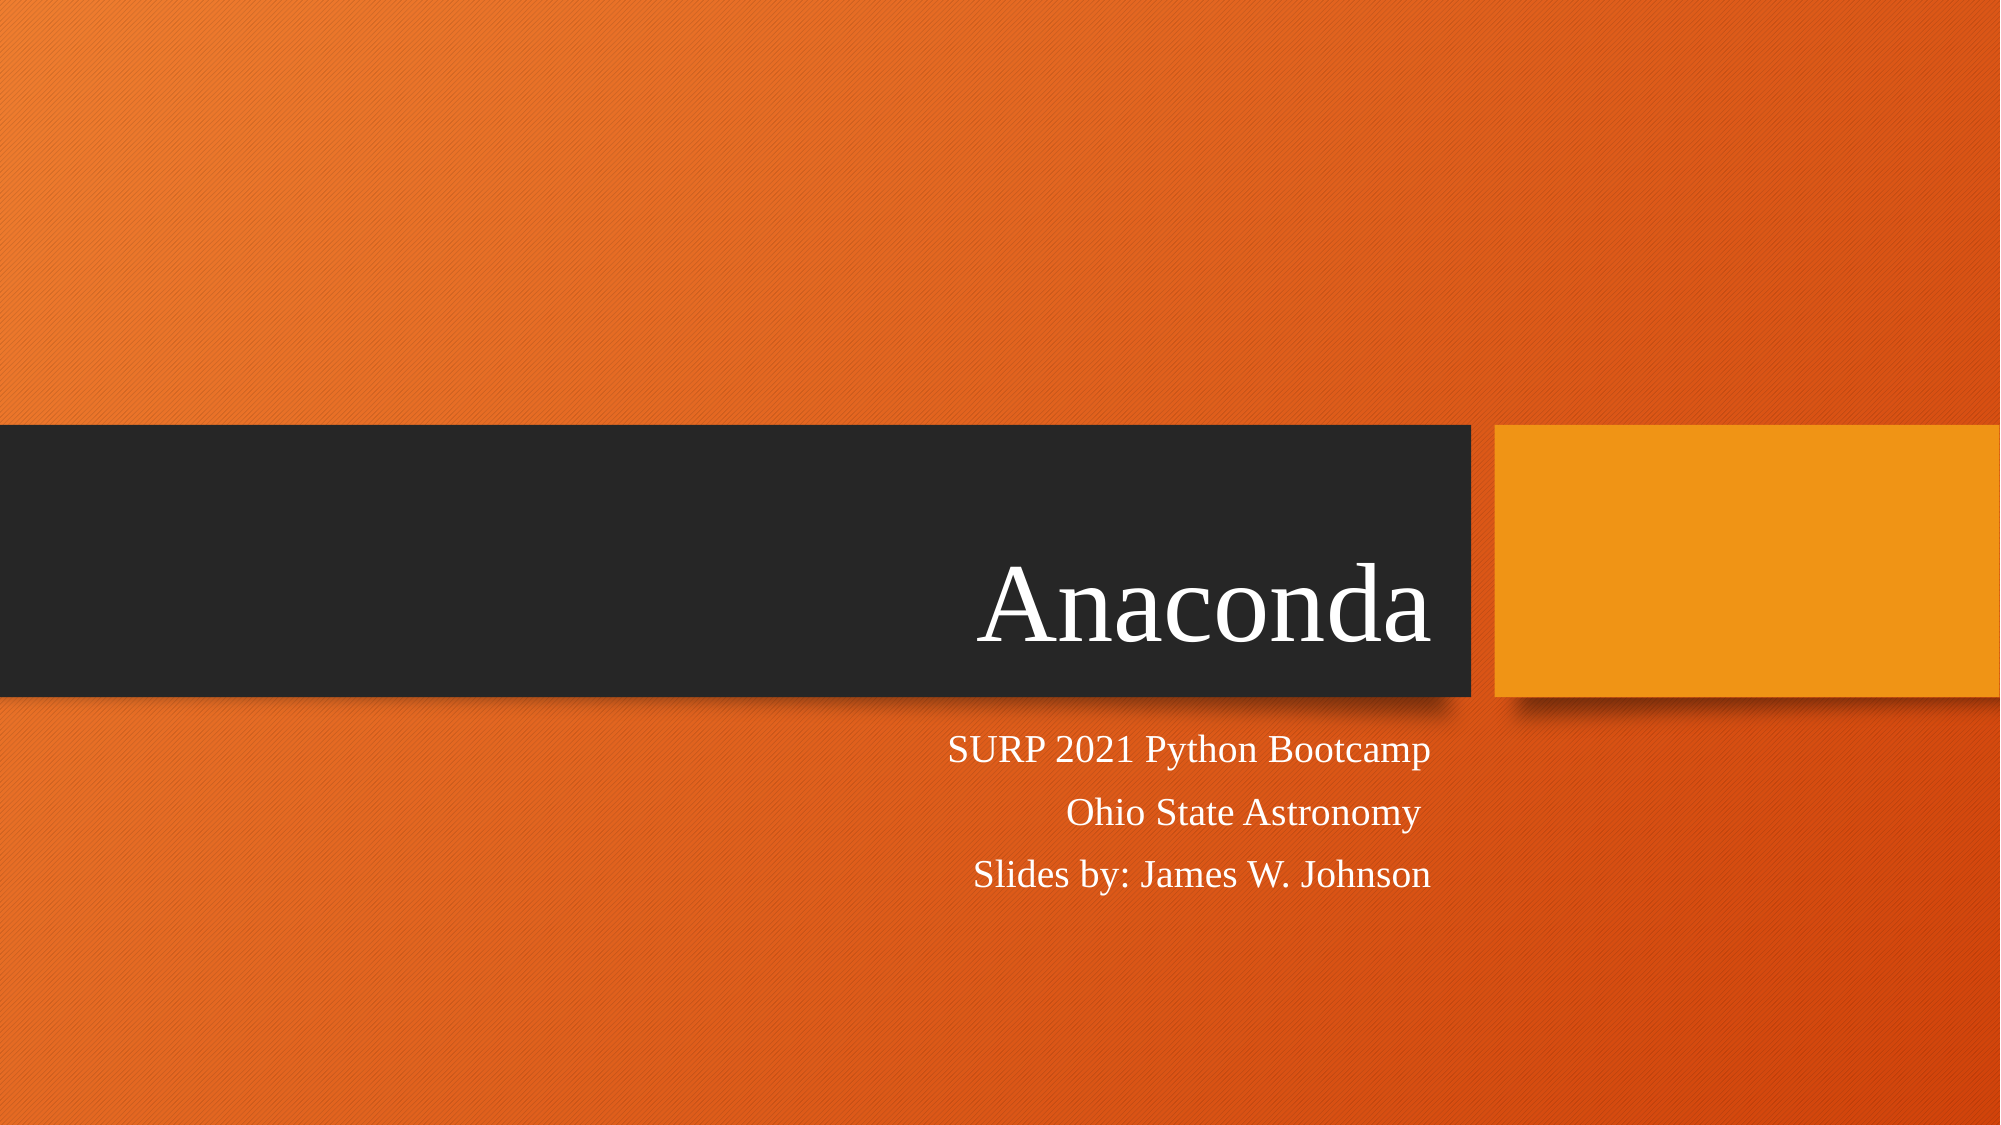

# Anaconda
SURP 2021 Python Bootcamp
Ohio State Astronomy
Slides by: James W. Johnson